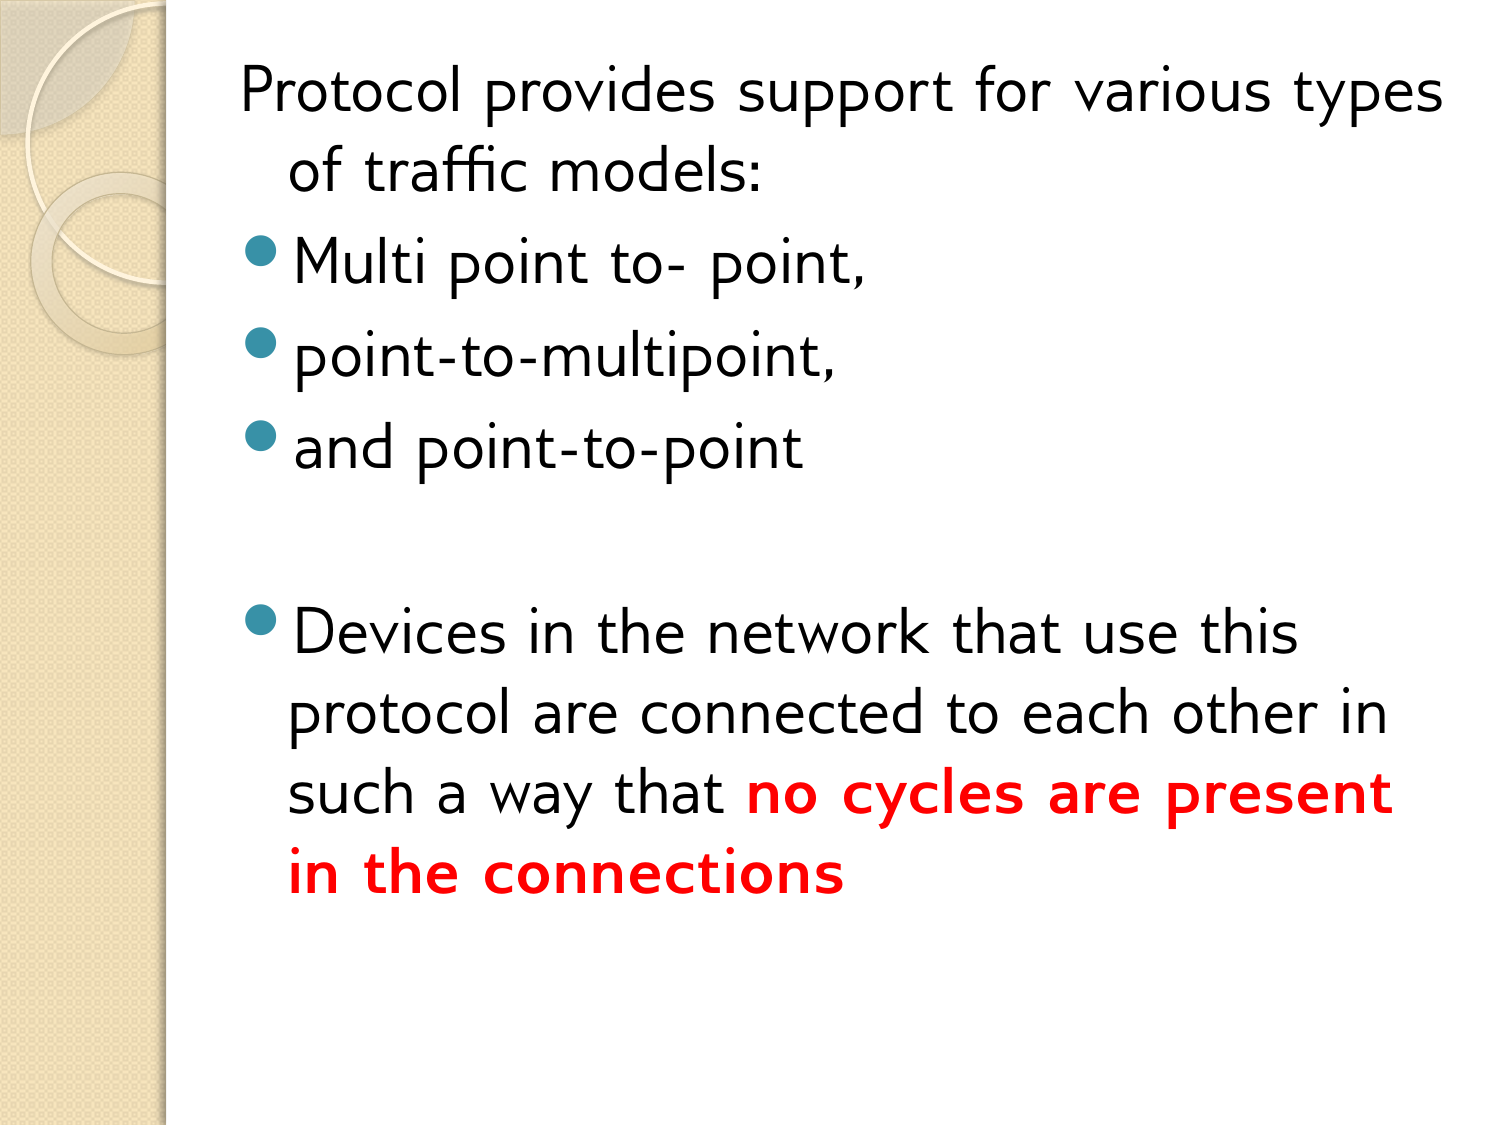

Protocol provides support for various types of traffic models:
Multi point to- point,
point-to-multipoint,
and point-to-point

Devices in the network that use this protocol are connected to each other in such a way that no cycles are present in the connections